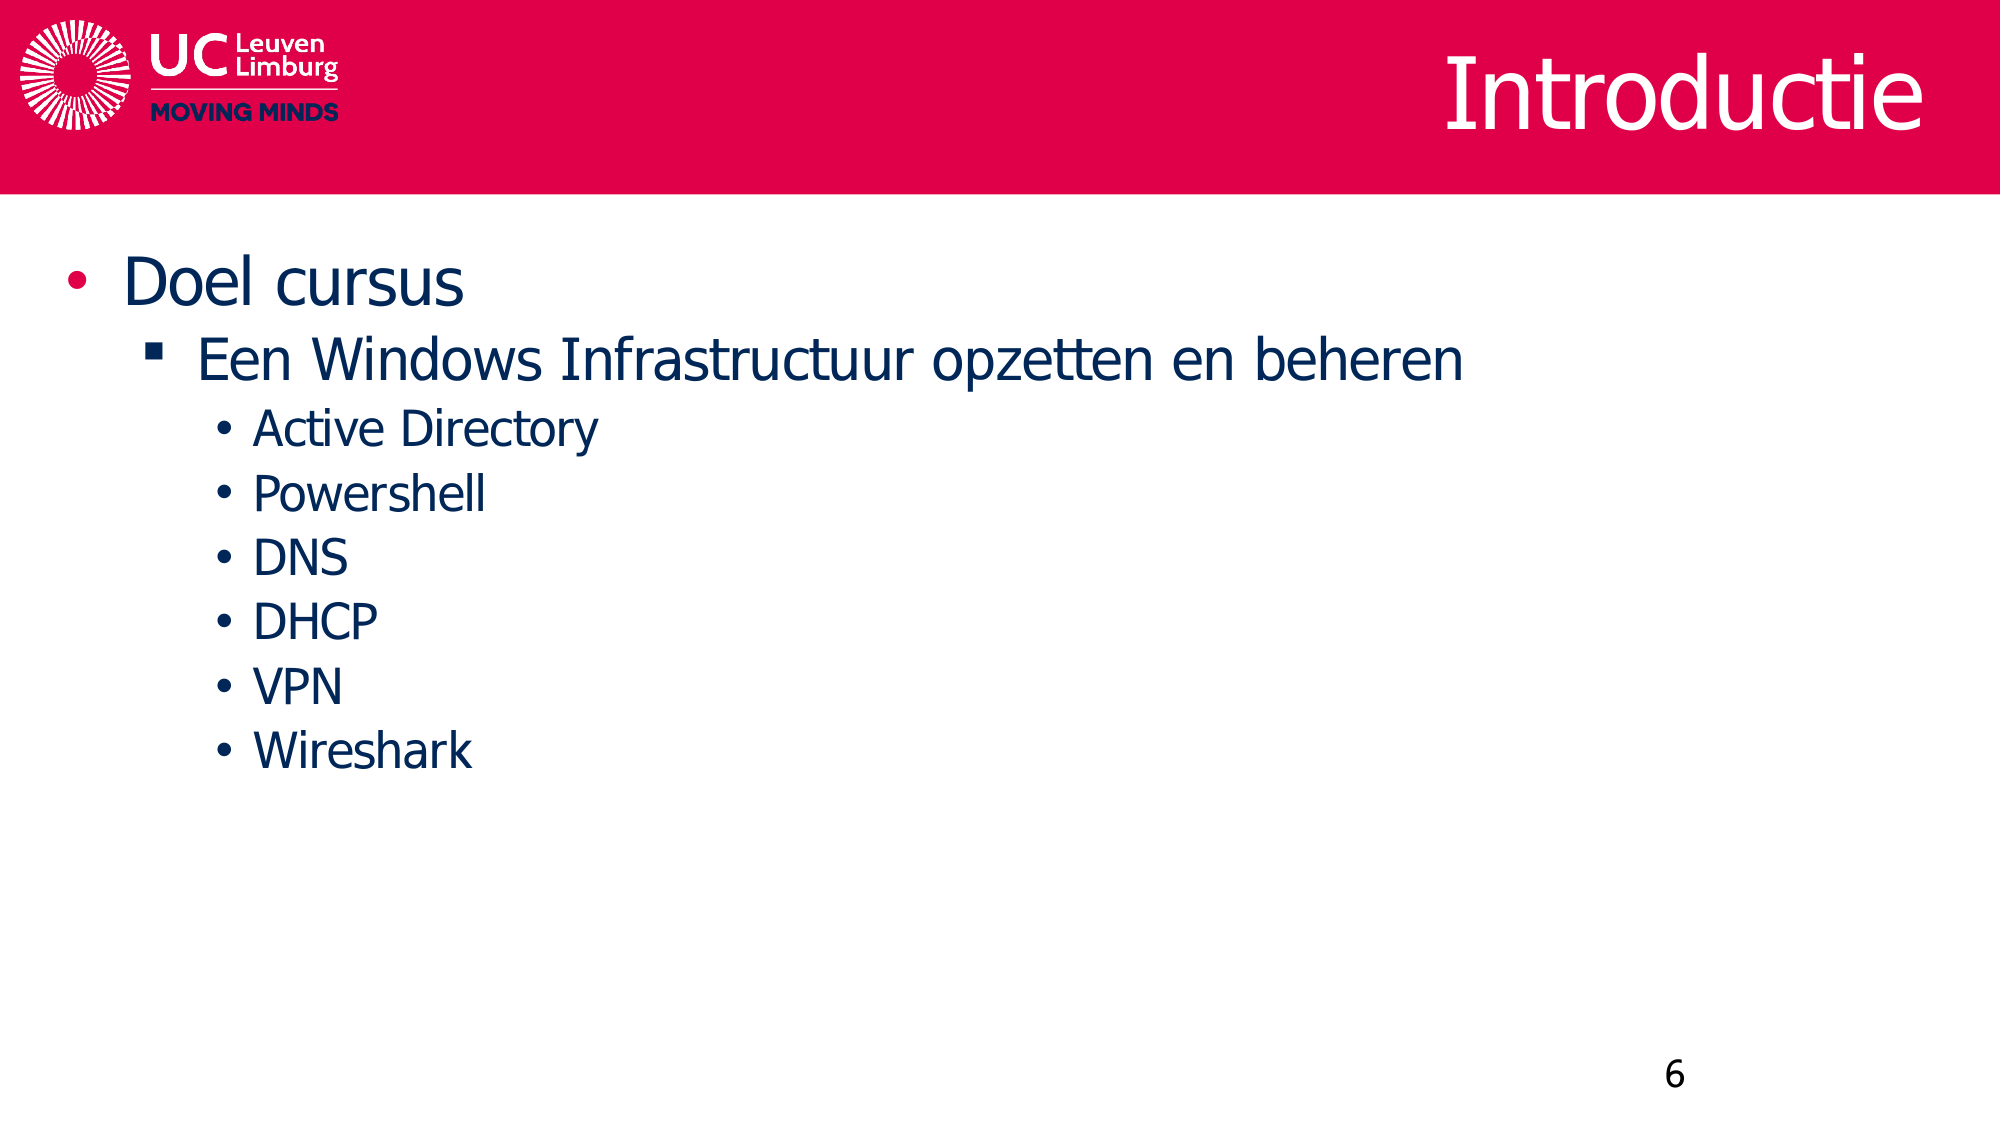

# Introductie
Doel cursus
Een Windows Infrastructuur opzetten en beheren
Active Directory
Powershell
DNS
DHCP
VPN
Wireshark
6